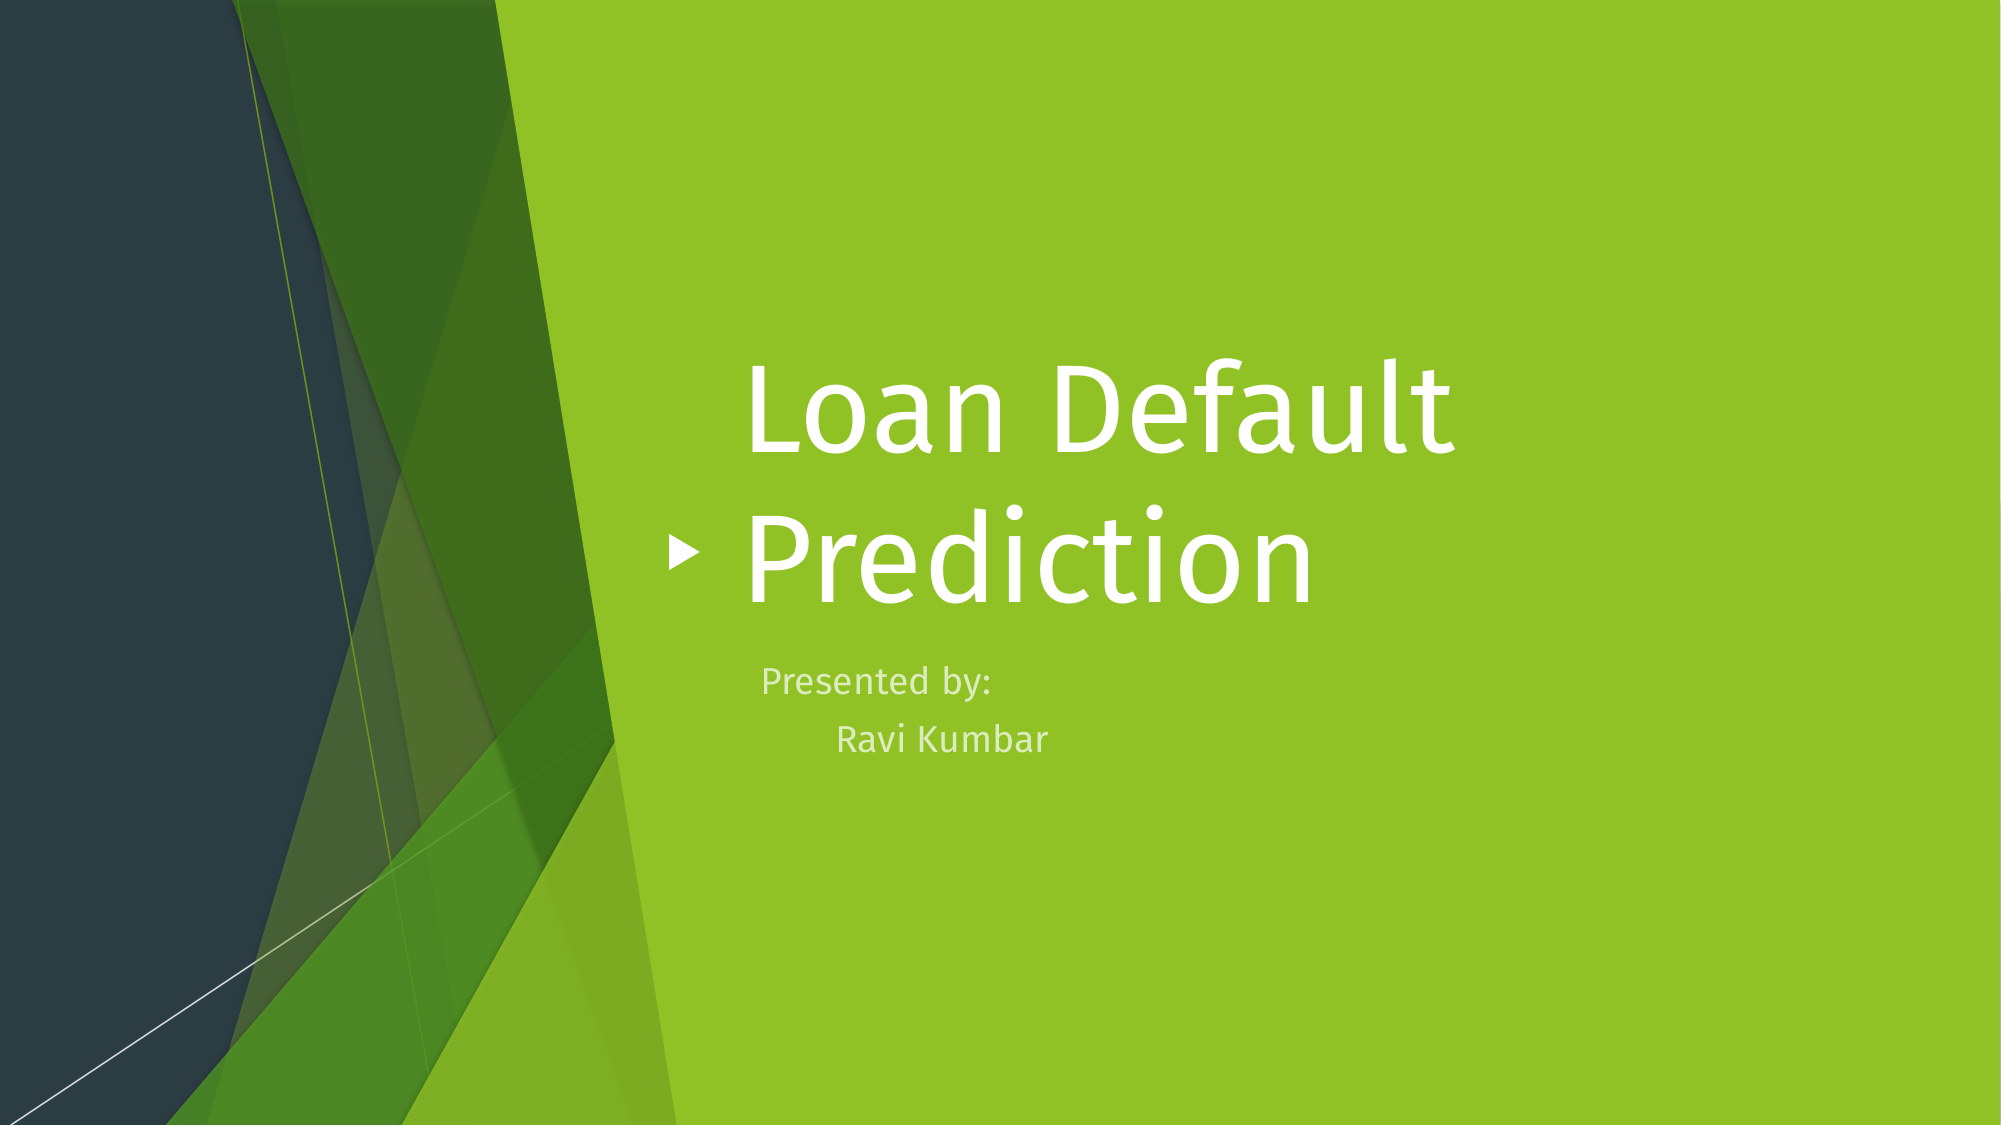

# Loan Default Prediction

Presented by:
Ravi Kumbar